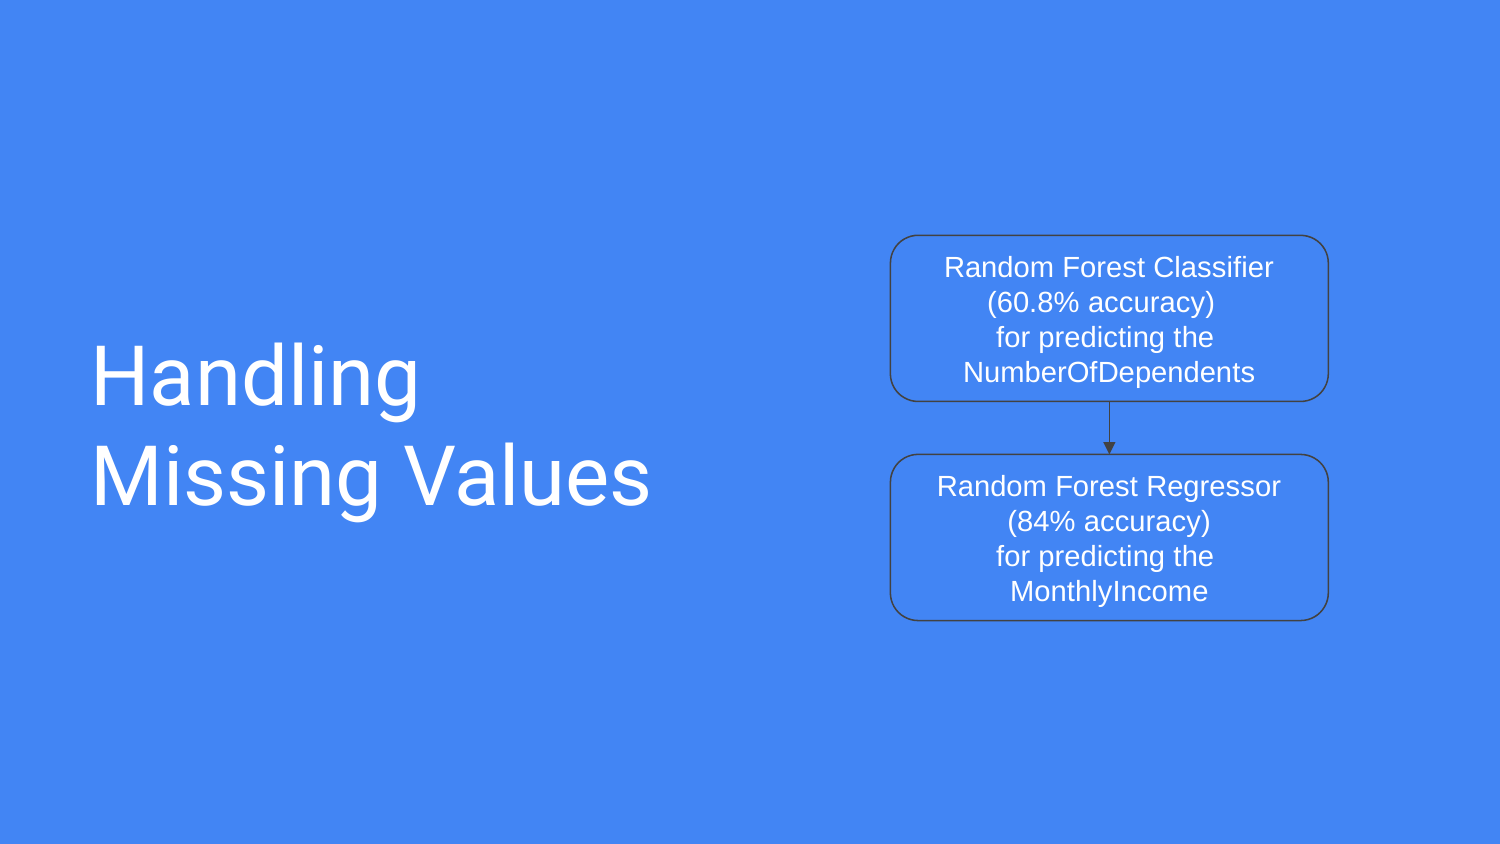

Random Forest Classifier (60.8% accuracy)
for predicting the
NumberOfDependents
# Handling Missing Values
Random Forest Regressor (84% accuracy)
for predicting the
MonthlyIncome